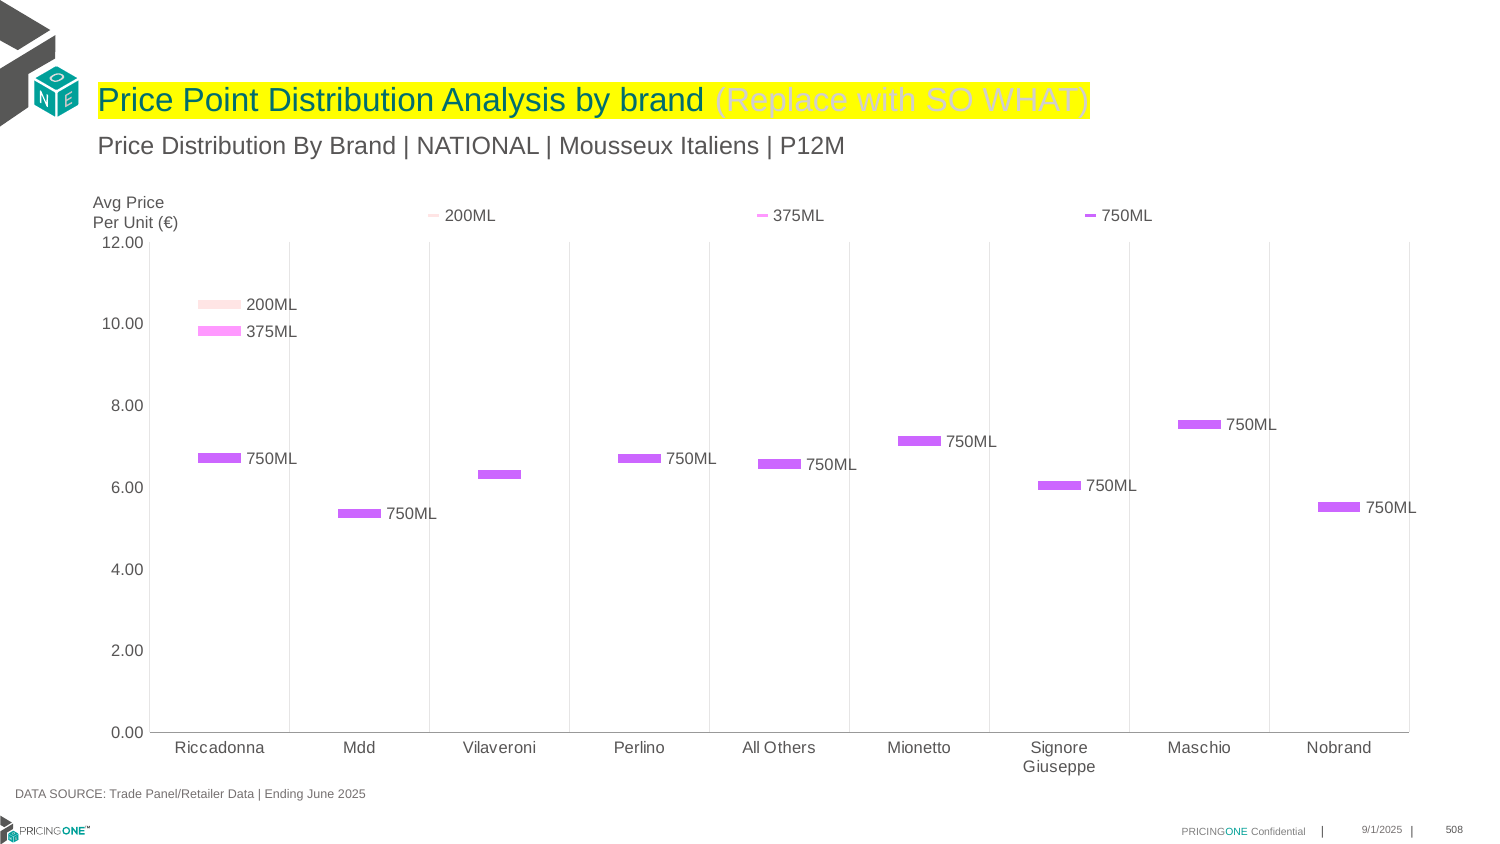

# Price Point Distribution Analysis by brand (Replace with SO WHAT)
Price Distribution By Brand | NATIONAL | Mousseux Italiens | P12M

### Chart

| Category | 200ML | 375ML | 750ML |
|---|---|---|---|
| Riccadonna | 10.464 | 9.8221 | 6.7093 |
| Mdd | None | None | 5.3509 |
| Vilaveroni | None | None | 6.3137 |
| Perlino | None | None | 6.6936 |
| All Others | None | None | 6.5628 |
| Mionetto | None | None | 7.1217 |
| Signore Giuseppe | None | None | 6.0355 |
| Maschio | None | None | 7.5379 |
| Nobrand | None | None | 5.5114 |
Avg Price
Per Unit (€)
DATA SOURCE: Trade Panel/Retailer Data | Ending June 2025
9/1/2025
508